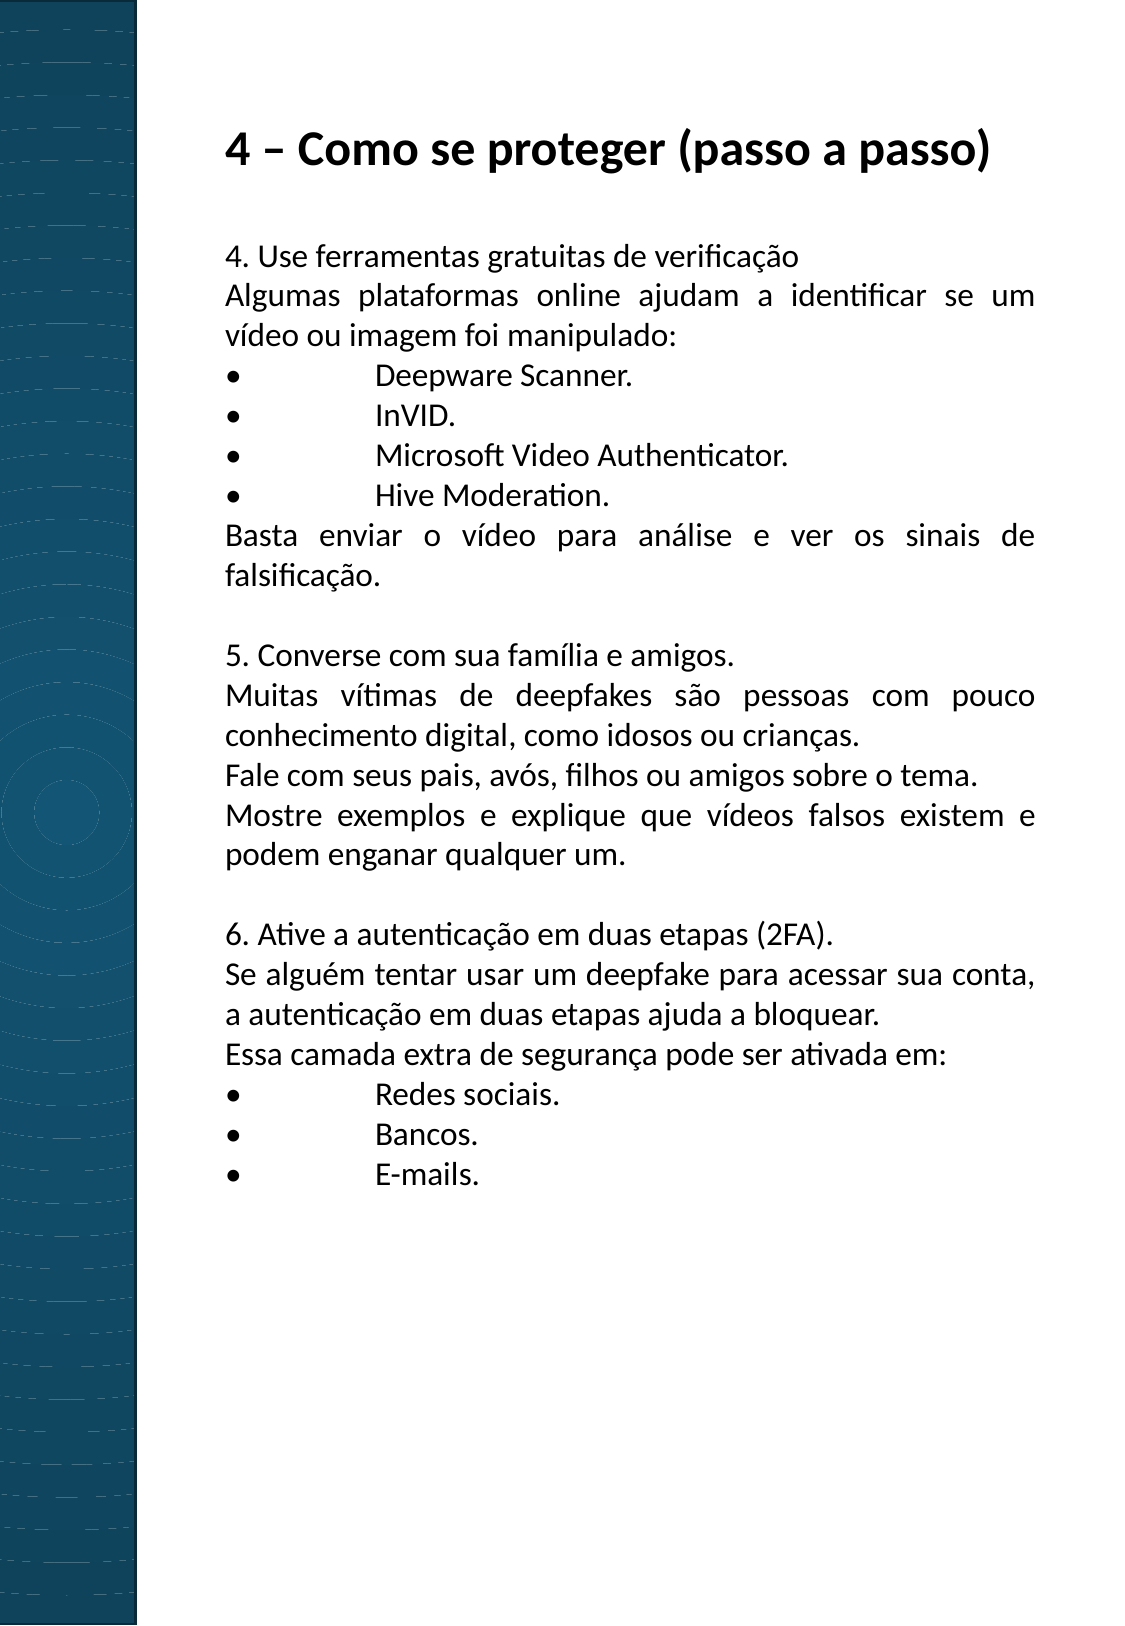

4 – Como se proteger (passo a passo)
4. Use ferramentas gratuitas de verificação
Algumas plataformas online ajudam a identificar se um vídeo ou imagem foi manipulado:
•	Deepware Scanner.
•	InVID.
•	Microsoft Video Authenticator.
•	Hive Moderation.
Basta enviar o vídeo para análise e ver os sinais de falsificação.

5. Converse com sua família e amigos.
Muitas vítimas de deepfakes são pessoas com pouco conhecimento digital, como idosos ou crianças.
Fale com seus pais, avós, filhos ou amigos sobre o tema.
Mostre exemplos e explique que vídeos falsos existem e podem enganar qualquer um.

6. Ative a autenticação em duas etapas (2FA).
Se alguém tentar usar um deepfake para acessar sua conta, a autenticação em duas etapas ajuda a bloquear.
Essa camada extra de segurança pode ser ativada em:
•	Redes sociais.
•	Bancos.
•	E-mails.